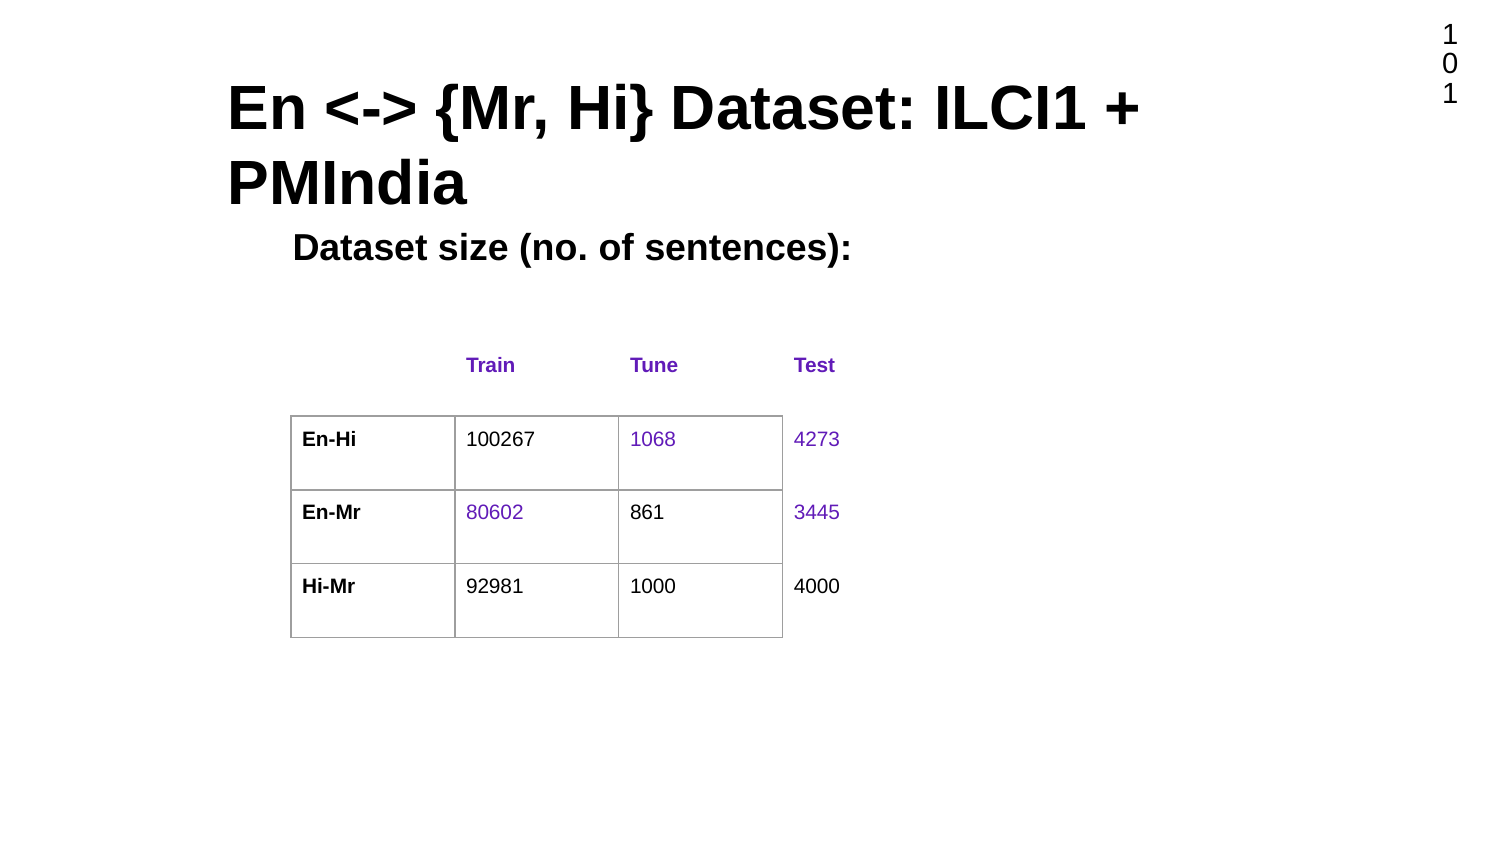

101
# En <-> {Mr, Hi} Dataset: ILCI1 + PMIndia
Dataset size (no. of sentences):

|  | Train | Tune | Test |
| --- | --- | --- | --- |
| En-Hi | 100267 | 1068 | 4273 |
| En-Mr | 80602 | 861 | 3445 |
| Hi-Mr | 92981 | 1000 | 4000 |